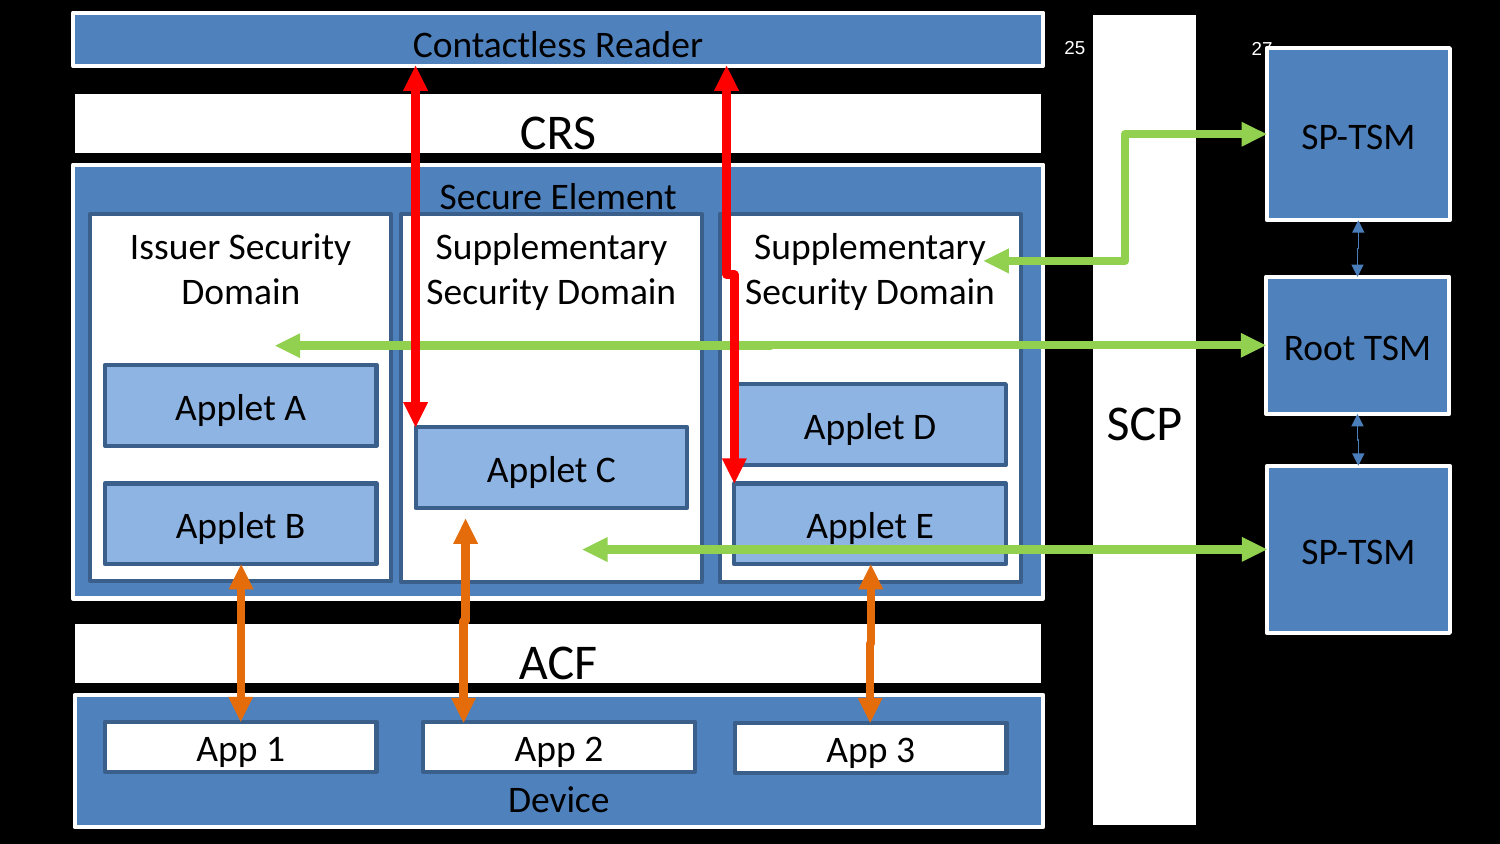

Contactless Reader
SCP
SP-TSM
CRS
Secure Element
Issuer Security Domain
Supplementary Security Domain
Supplementary Security Domain
Root TSM
Applet A
Applet D
Applet C
SP-TSM
Applet B
Applet E
ACF
Device
App 1
App 2
App 3